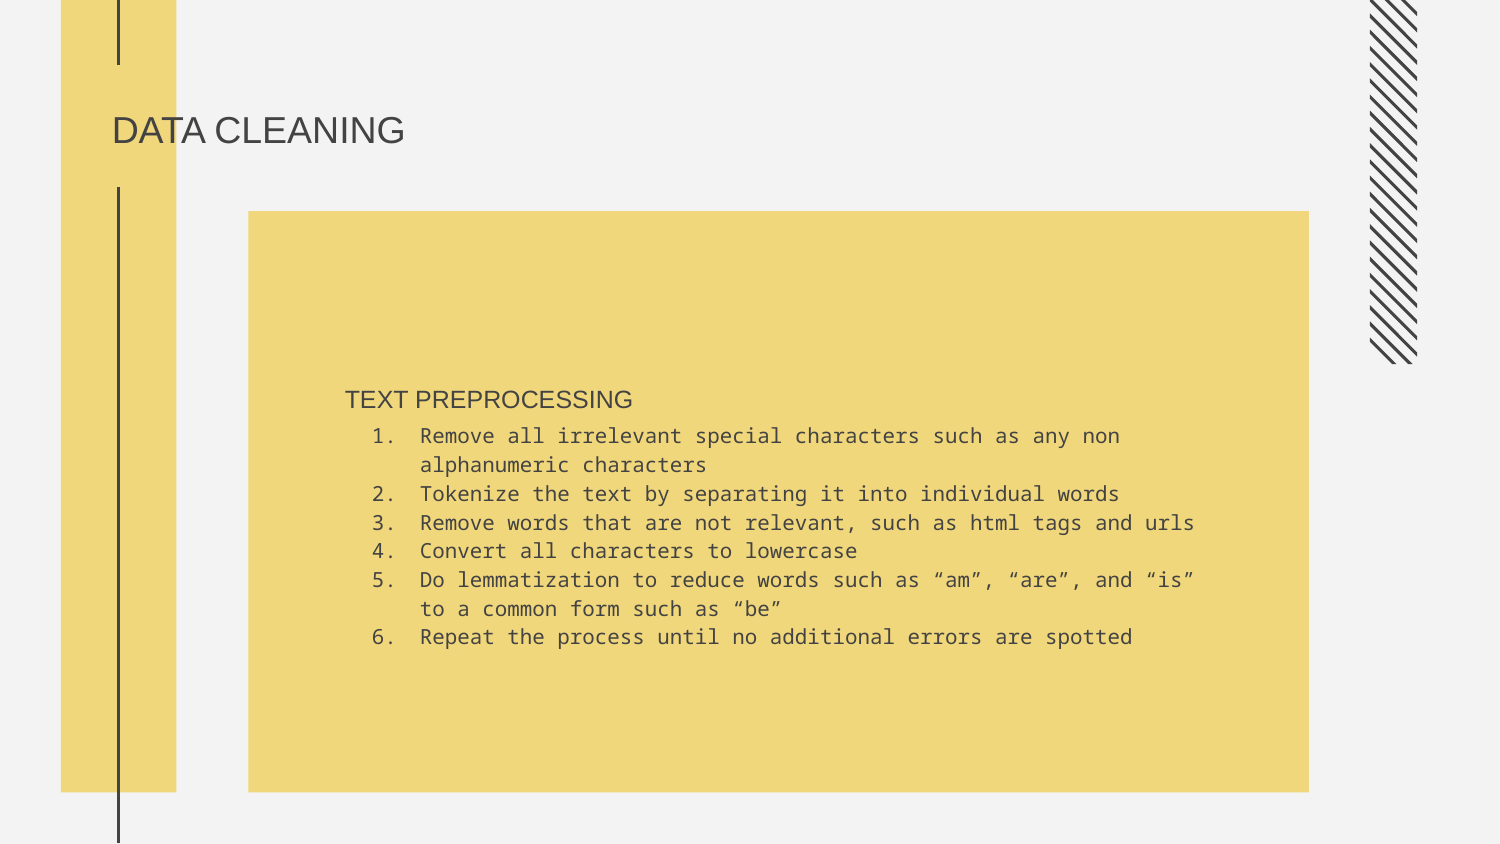

# DATA CLEANING

TEXT PREPROCESSING
Remove all irrelevant special characters such as any non alphanumeric characters
Tokenize the text by separating it into individual words
Remove words that are not relevant, such as html tags and urls
Convert all characters to lowercase
Do lemmatization to reduce words such as “am”, “are”, and “is” to a common form such as “be”
Repeat the process until no additional errors are spotted